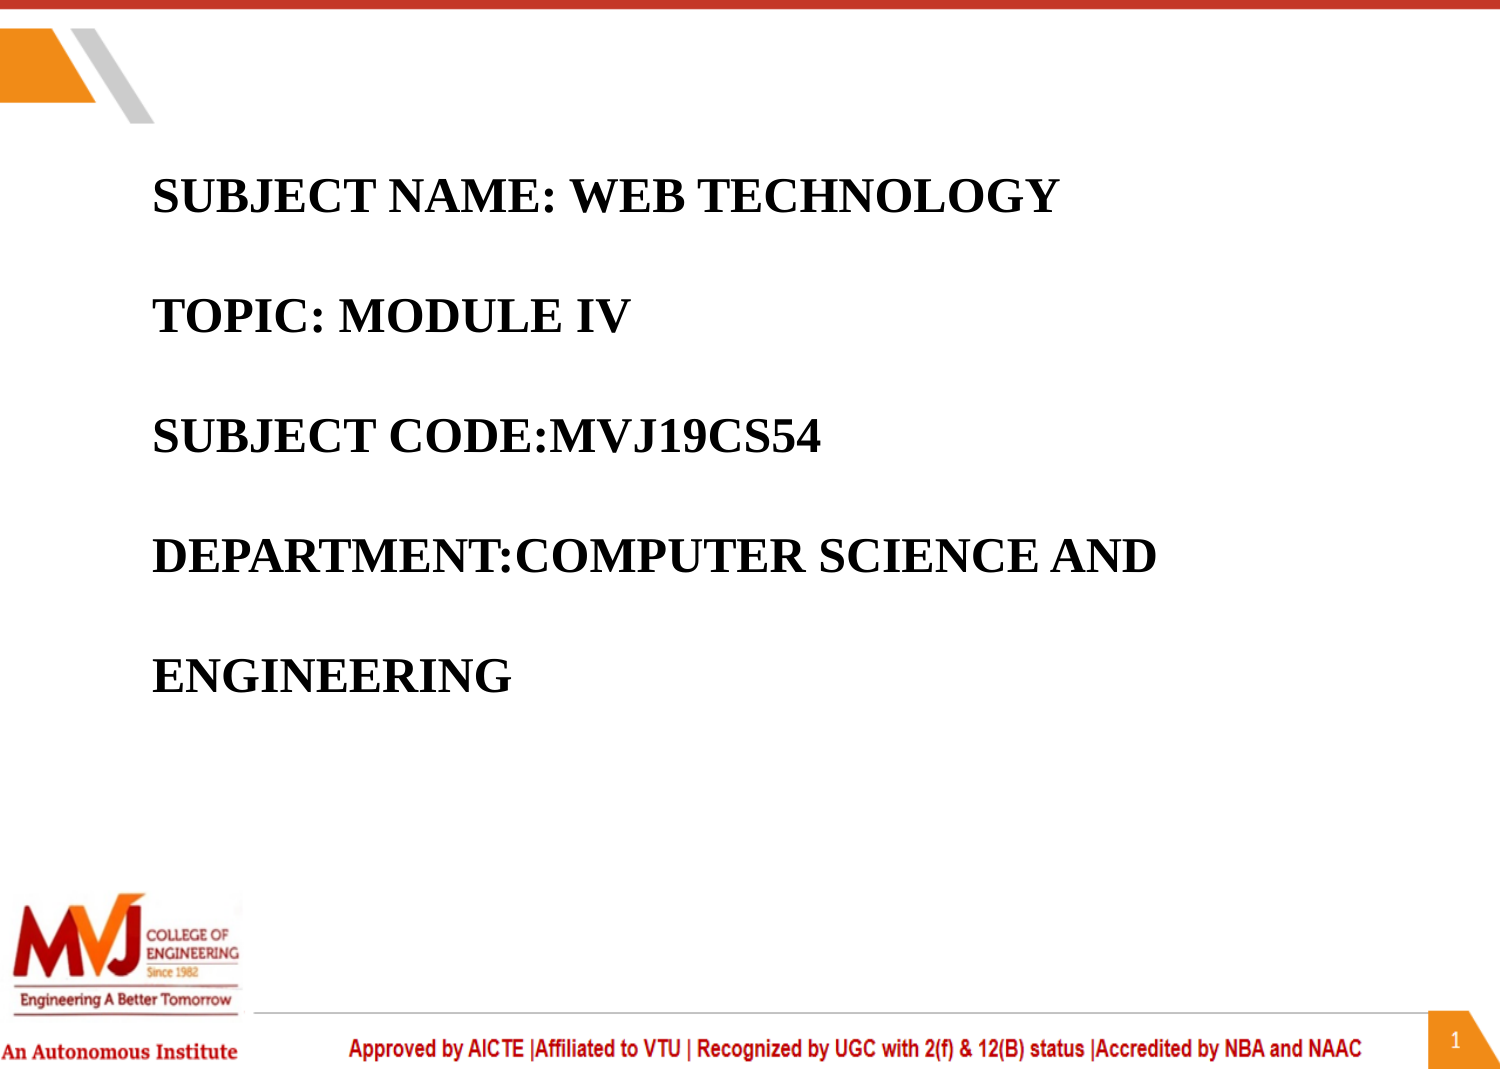

SUBJECT NAME: WEB TECHNOLOGY
TOPIC: MODULE IV
SUBJECT CODE:MVJ19CS54
DEPARTMENT:COMPUTER SCIENCE AND ENGINEERING